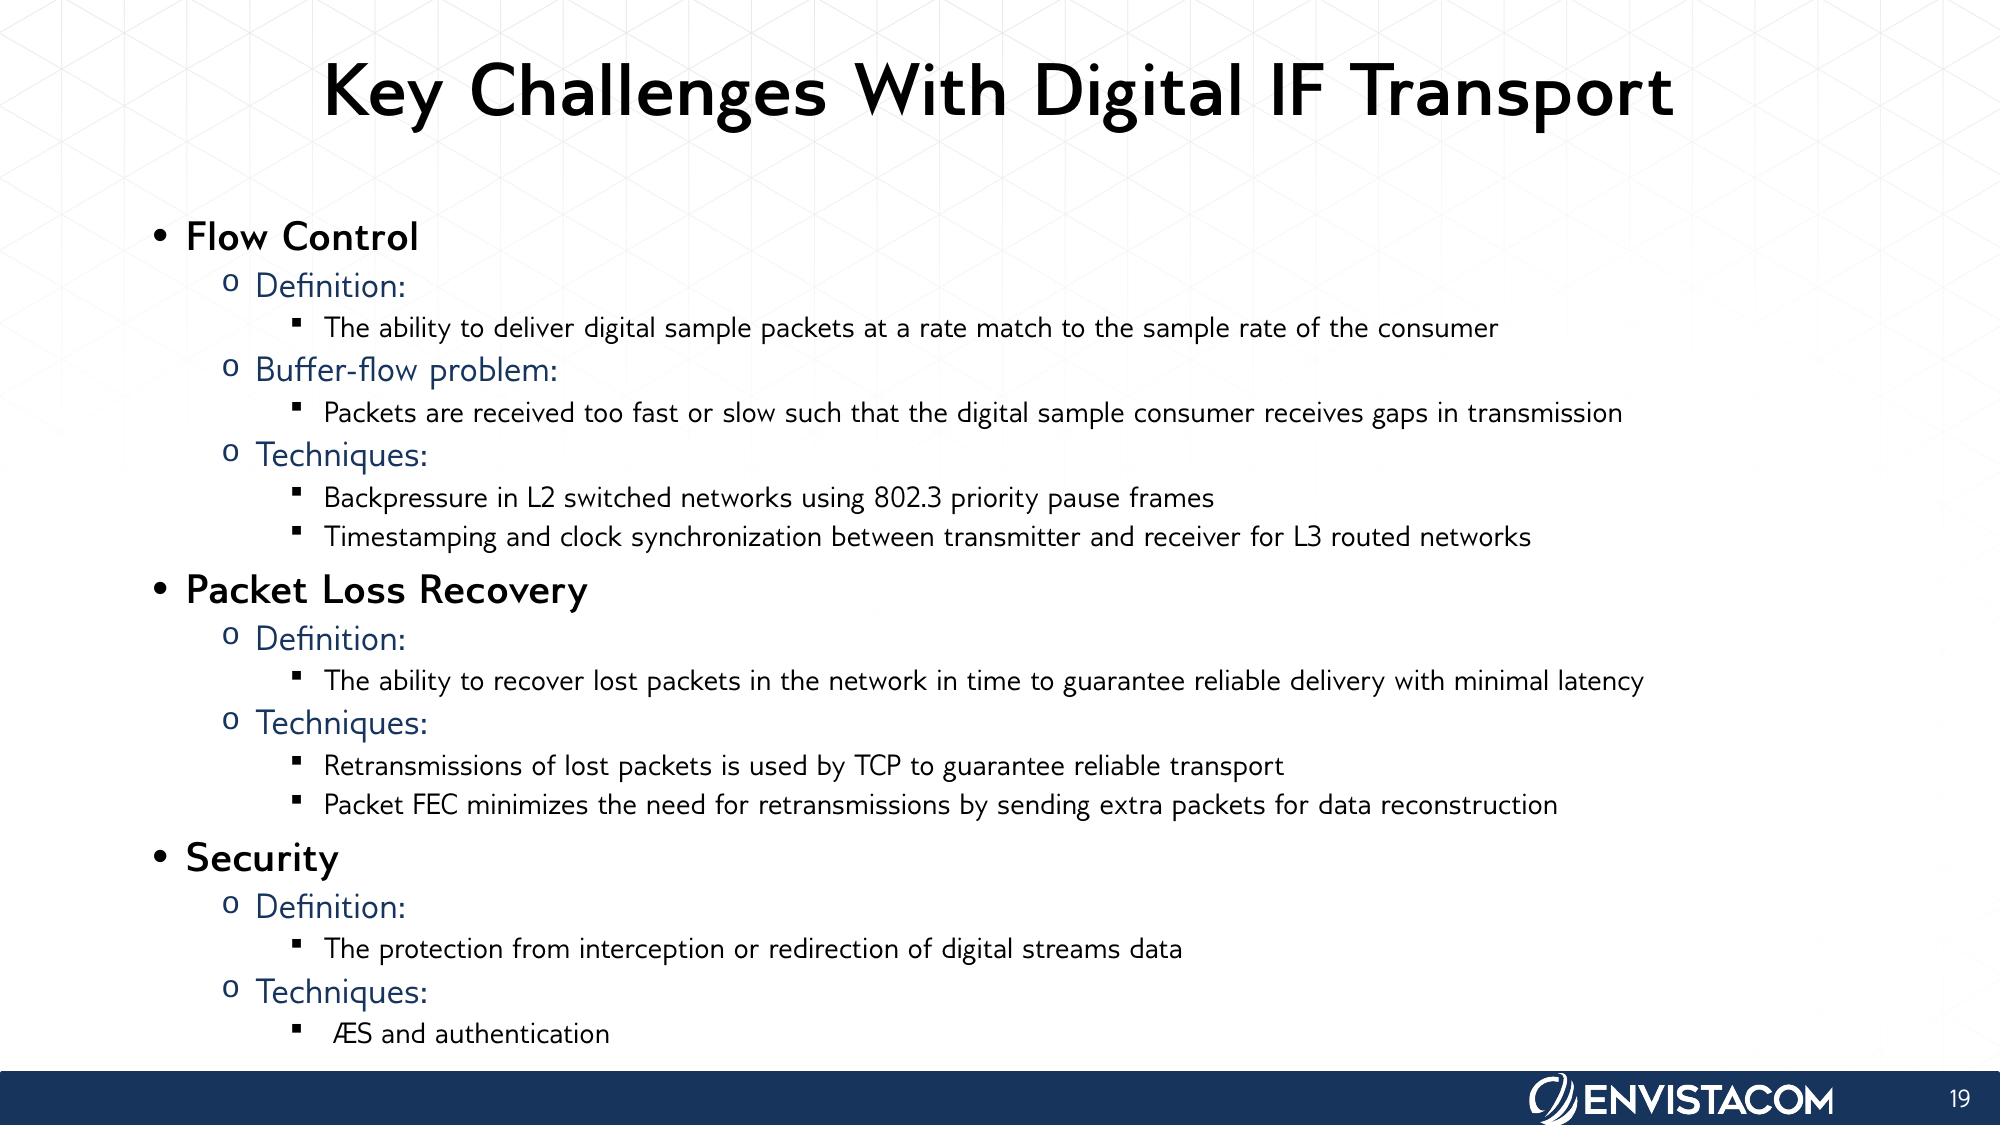

# Key Challenges With Digital IF Transport
Flow Control
Definition:
The ability to deliver digital sample packets at a rate match to the sample rate of the consumer
Buffer-flow problem:
Packets are received too fast or slow such that the digital sample consumer receives gaps in transmission
Techniques:
Backpressure in L2 switched networks using 802.3 priority pause frames
Timestamping and clock synchronization between transmitter and receiver for L3 routed networks
Packet Loss Recovery
Definition:
The ability to recover lost packets in the network in time to guarantee reliable delivery with minimal latency
Techniques:
Retransmissions of lost packets is used by TCP to guarantee reliable transport
Packet FEC minimizes the need for retransmissions by sending extra packets for data reconstruction
Security
Definition:
The protection from interception or redirection of digital streams data
Techniques:
 AES and authentication

19